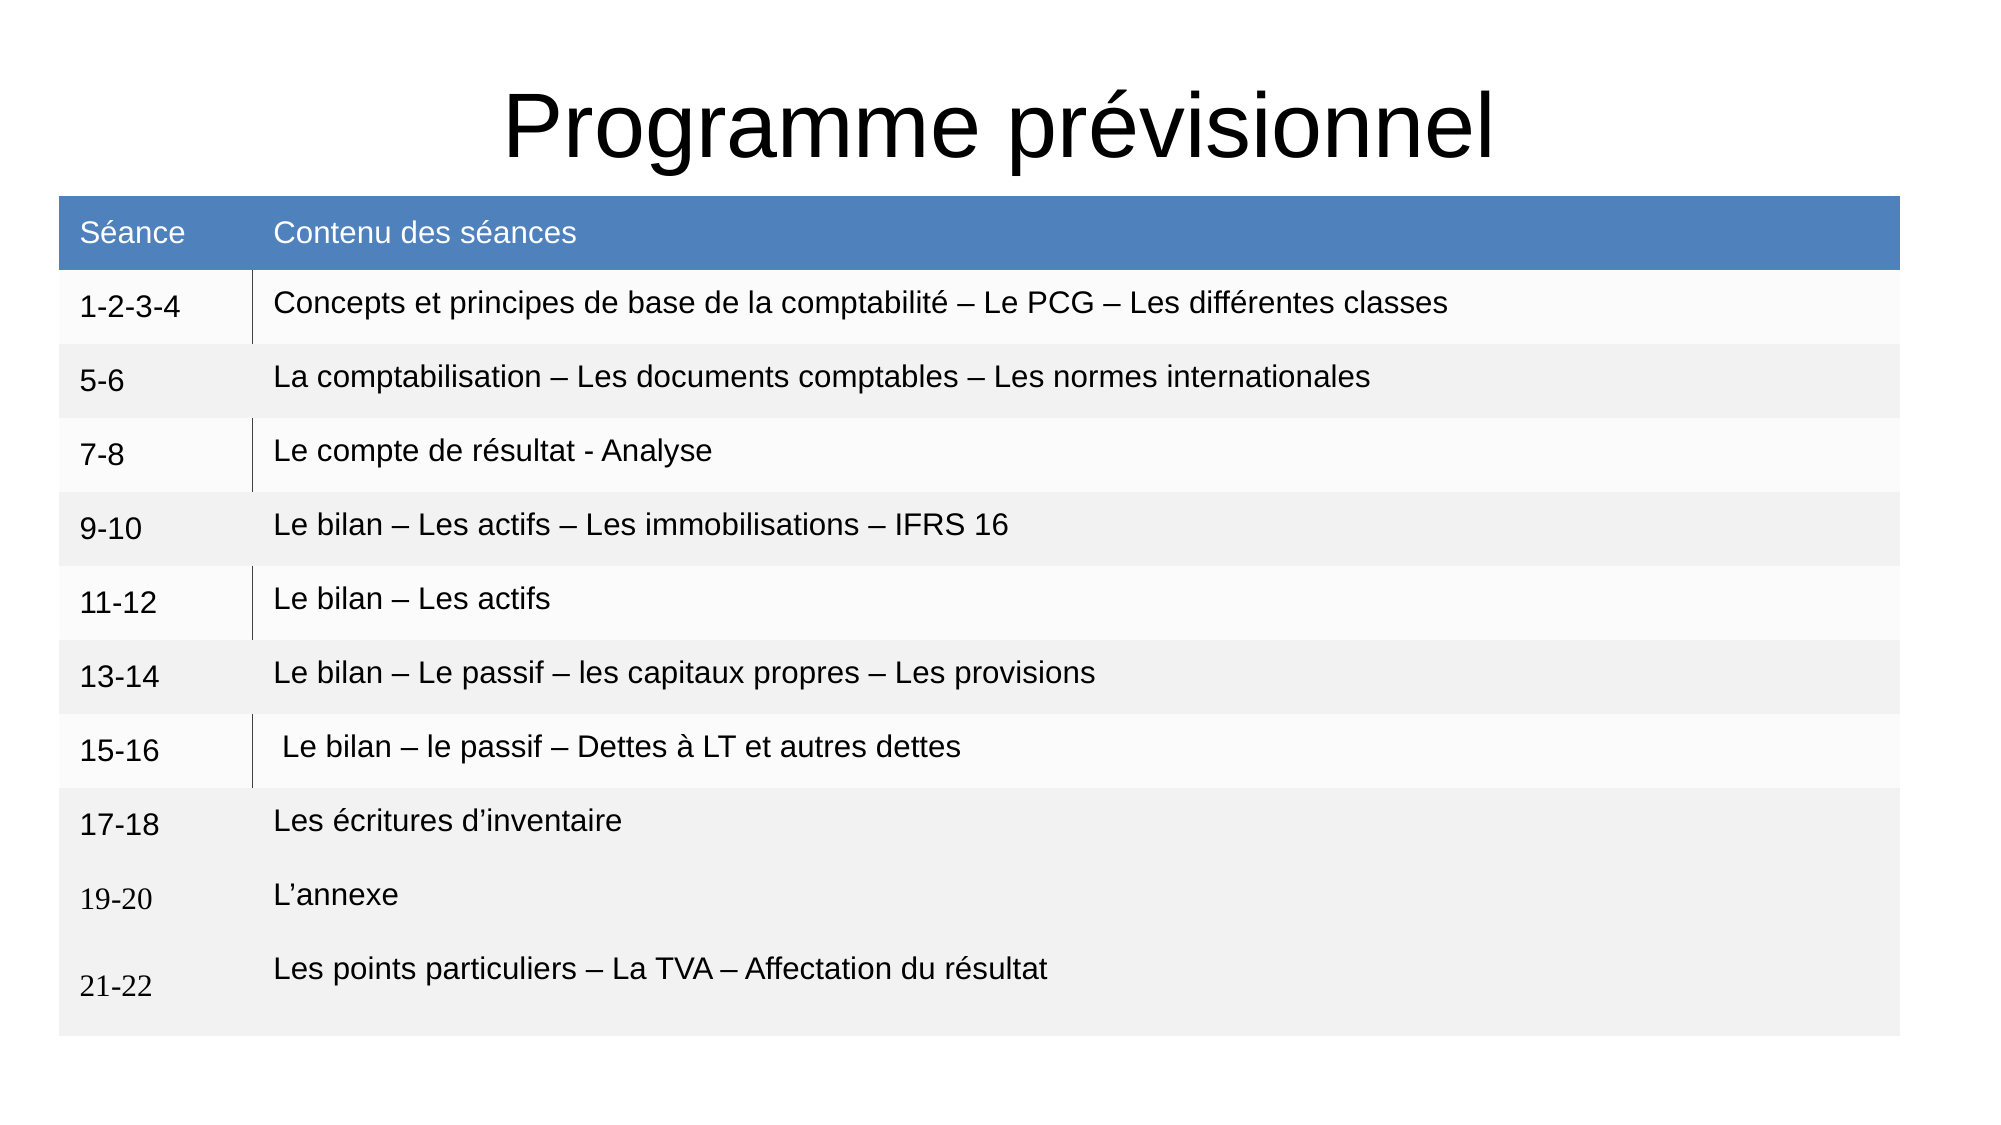

# Programme prévisionnel
| Séance | Contenu des séances |
| --- | --- |
| 1-2-3-4 | Concepts et principes de base de la comptabilité – Le PCG – Les différentes classes |
| 5-6 | La comptabilisation – Les documents comptables – Les normes internationales |
| 7-8 | Le compte de résultat - Analyse |
| 9-10 | Le bilan – Les actifs – Les immobilisations – IFRS 16 |
| 11-12 | Le bilan – Les actifs |
| 13-14 | Le bilan – Le passif – les capitaux propres – Les provisions |
| 15-16 | Le bilan – le passif – Dettes à LT et autres dettes |
| 17-18 | Les écritures d’inventaire |
| 19-20 | L’annexe |
| 21-22 | Les points particuliers – La TVA – Affectation du résultat |